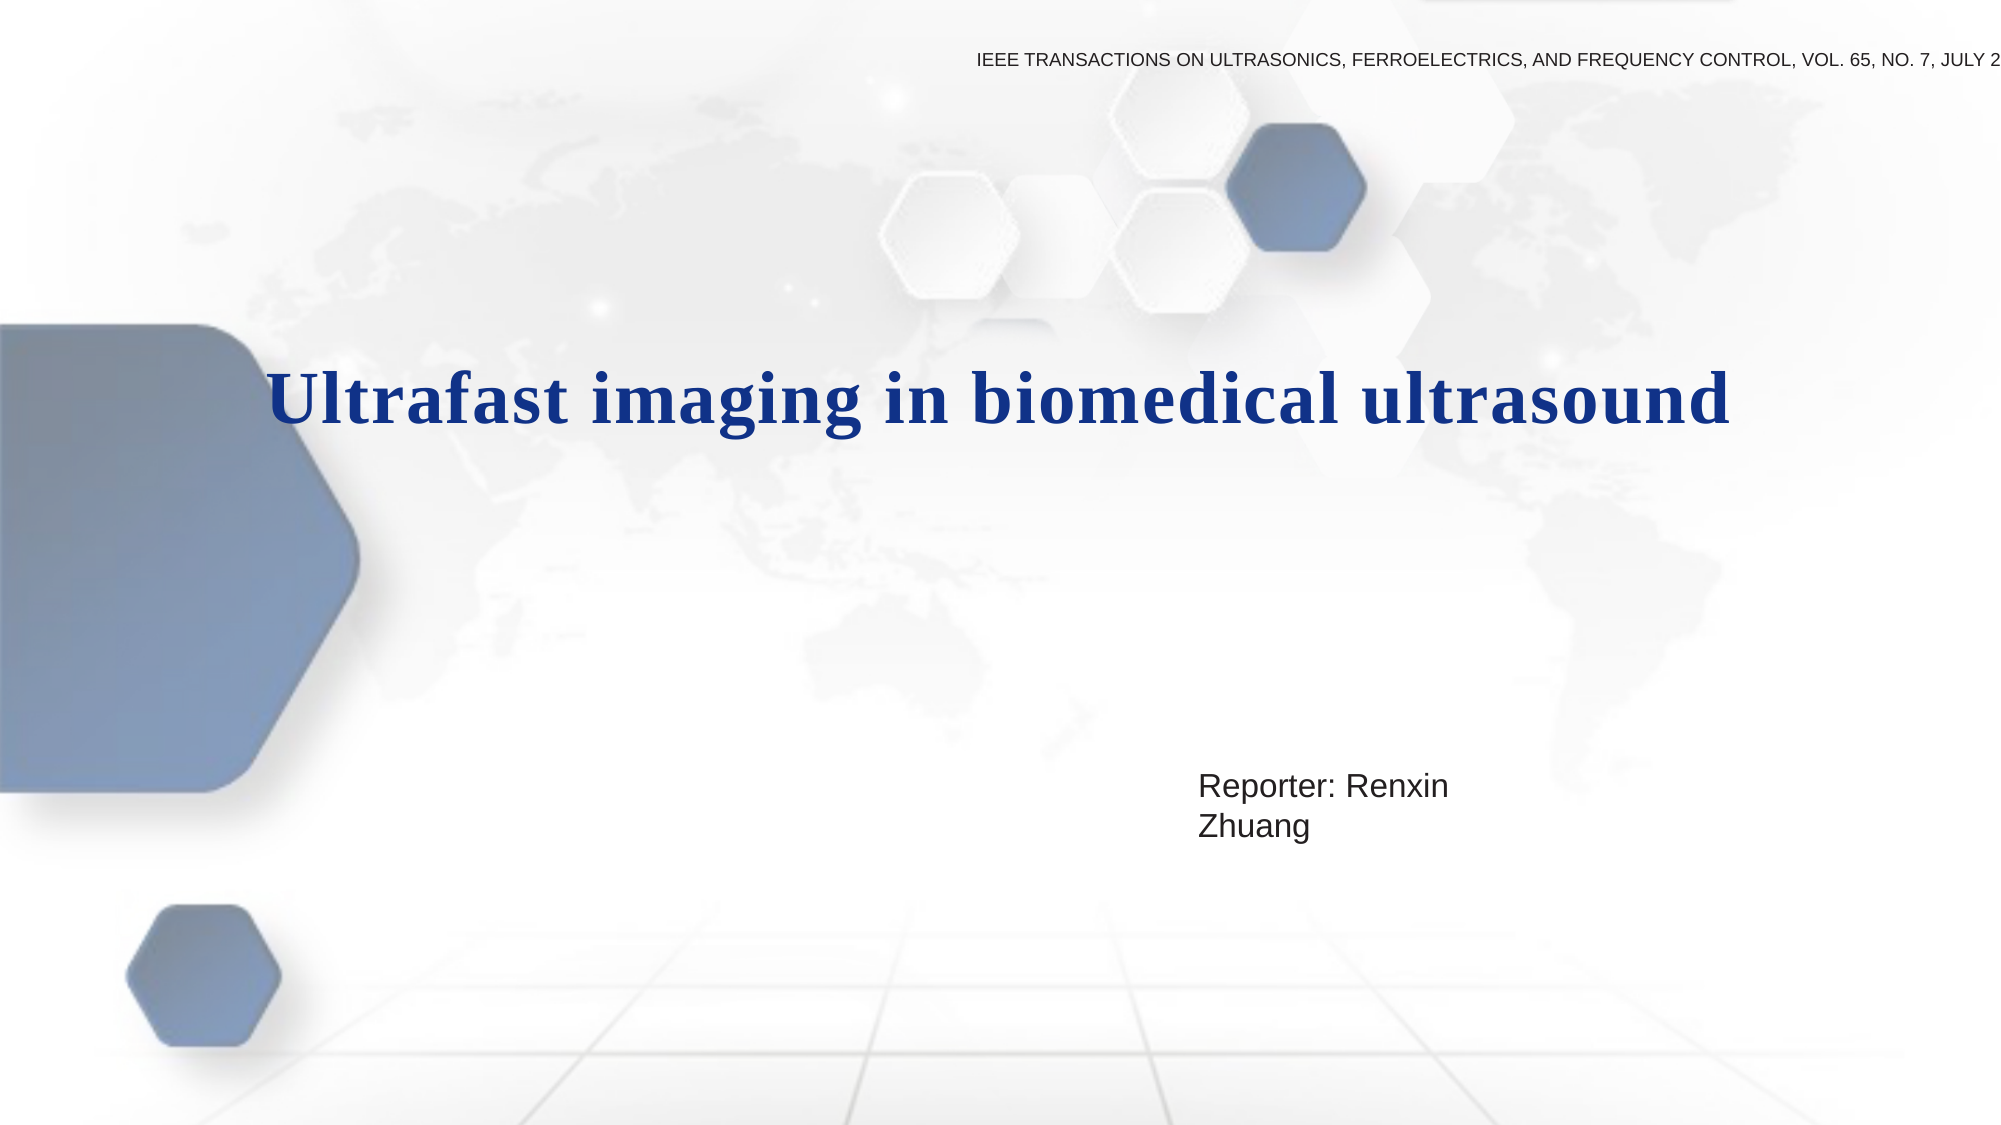

IEEE TRANSACTIONS ON ULTRASONICS, FERROELECTRICS, AND FREQUENCY CONTROL, VOL. 65, NO. 7, JULY 2018
Ultrafast imaging in biomedical ultrasound
Reporter: Renxin Zhuang